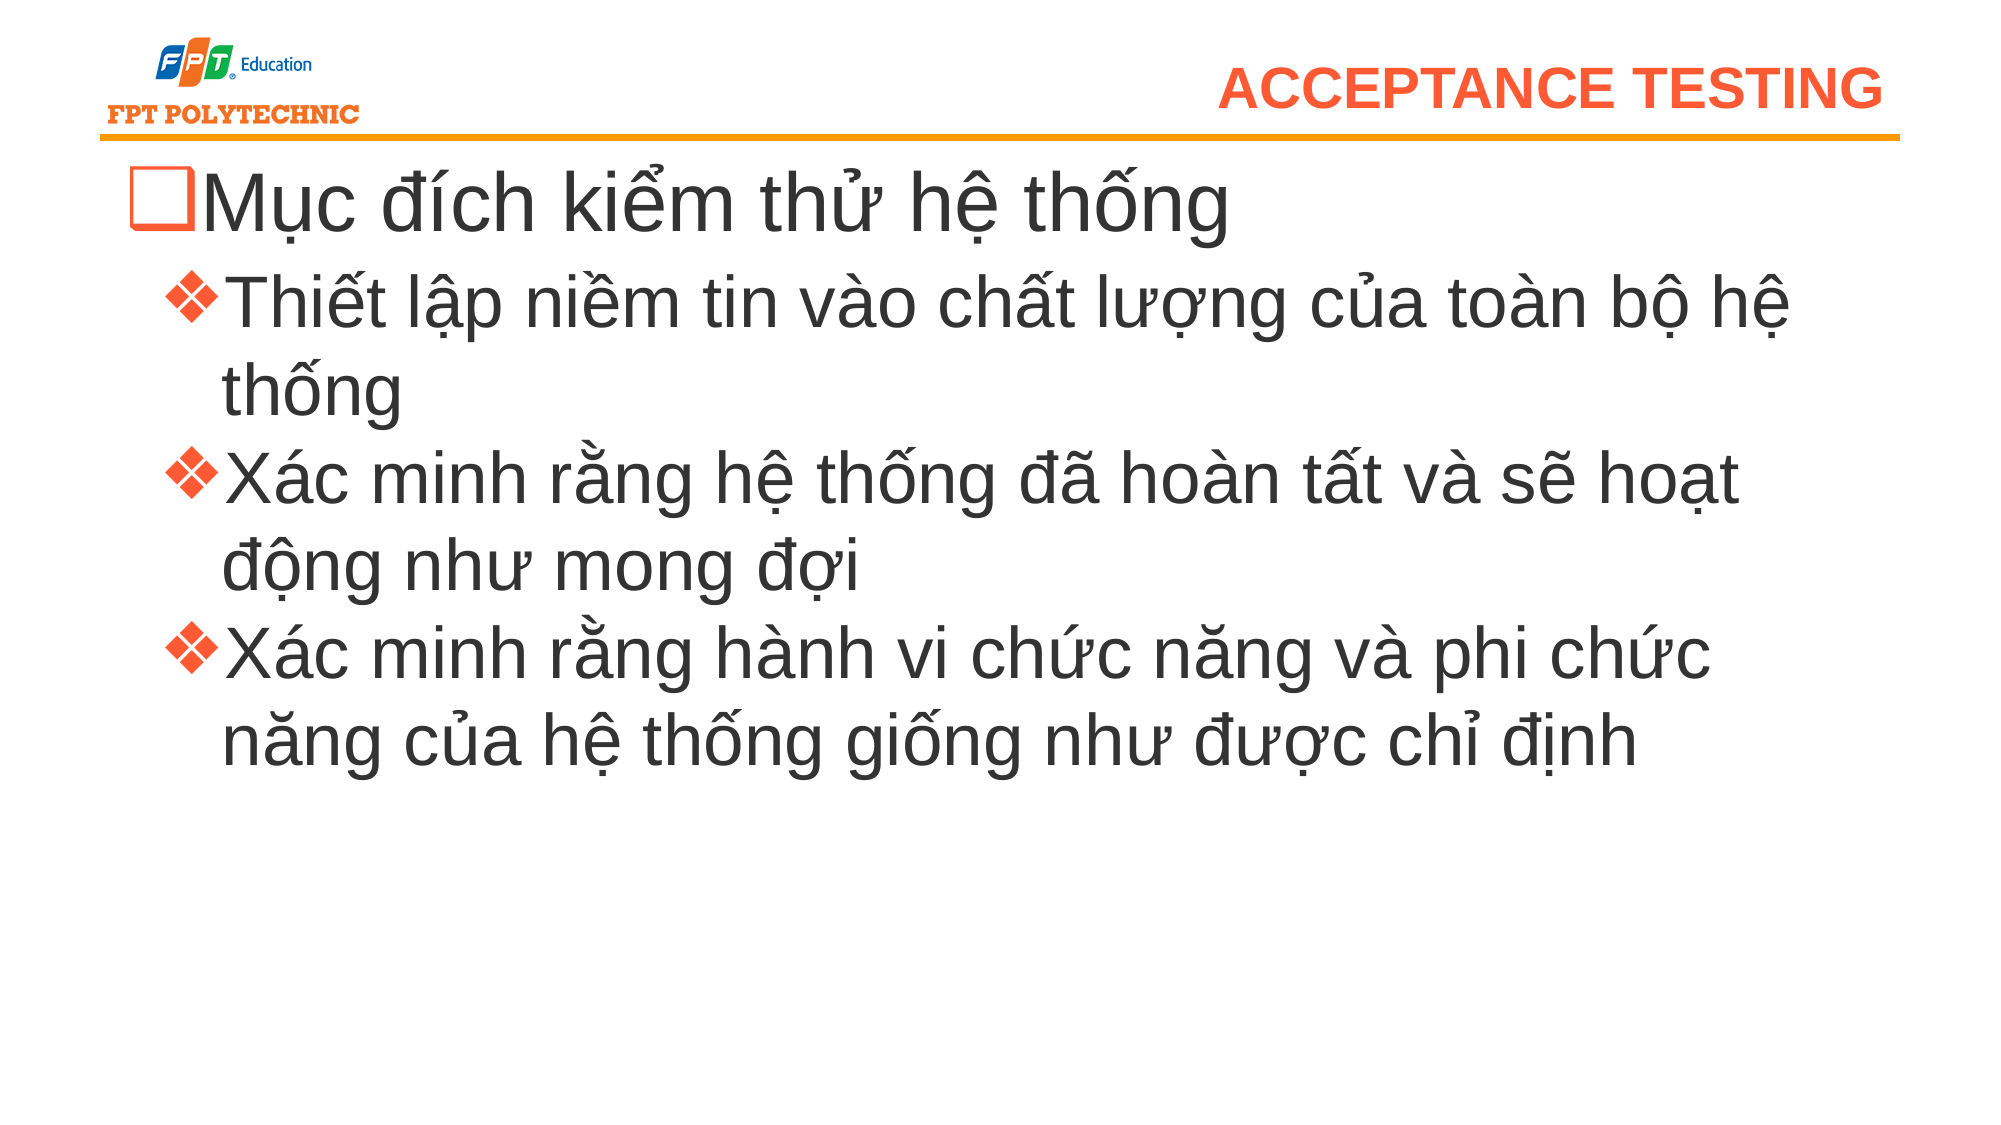

# acceptance testing
Mục đích kiểm thử hệ thống
Thiết lập niềm tin vào chất lượng của toàn bộ hệ thống
Xác minh rằng hệ thống đã hoàn tất và sẽ hoạt động như mong đợi
Xác minh rằng hành vi chức năng và phi chức năng của hệ thống giống như được chỉ định